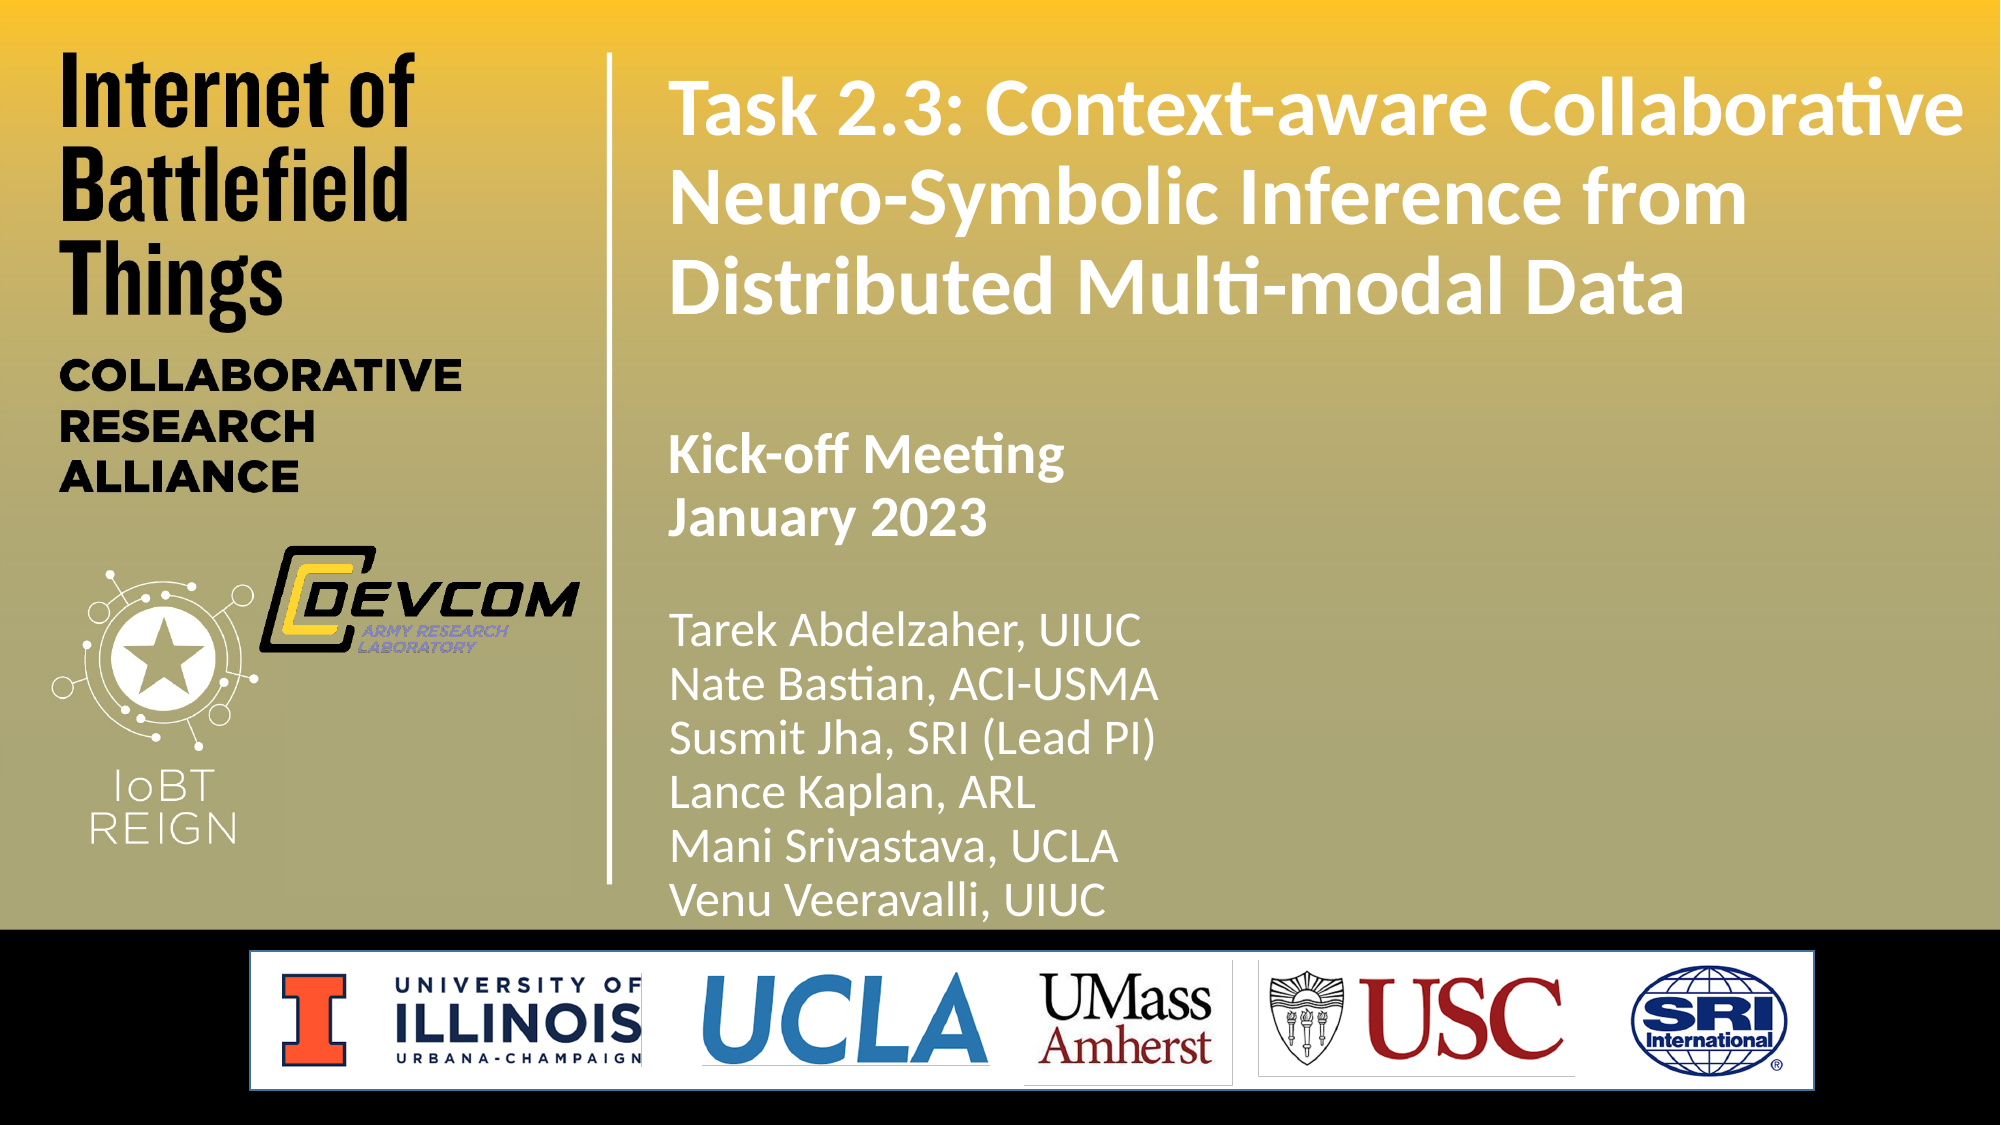

# Task 2.3: Context-aware Collaborative Neuro-Symbolic Inference from Distributed Multi-modal Data Kick-off Meeting January 2023
Tarek Abdelzaher, UIUC
Nate Bastian, ACI-USMA
Susmit Jha, SRI (Lead PI)
Lance Kaplan, ARL
Mani Srivastava, UCLA
Venu Veeravalli, UIUC